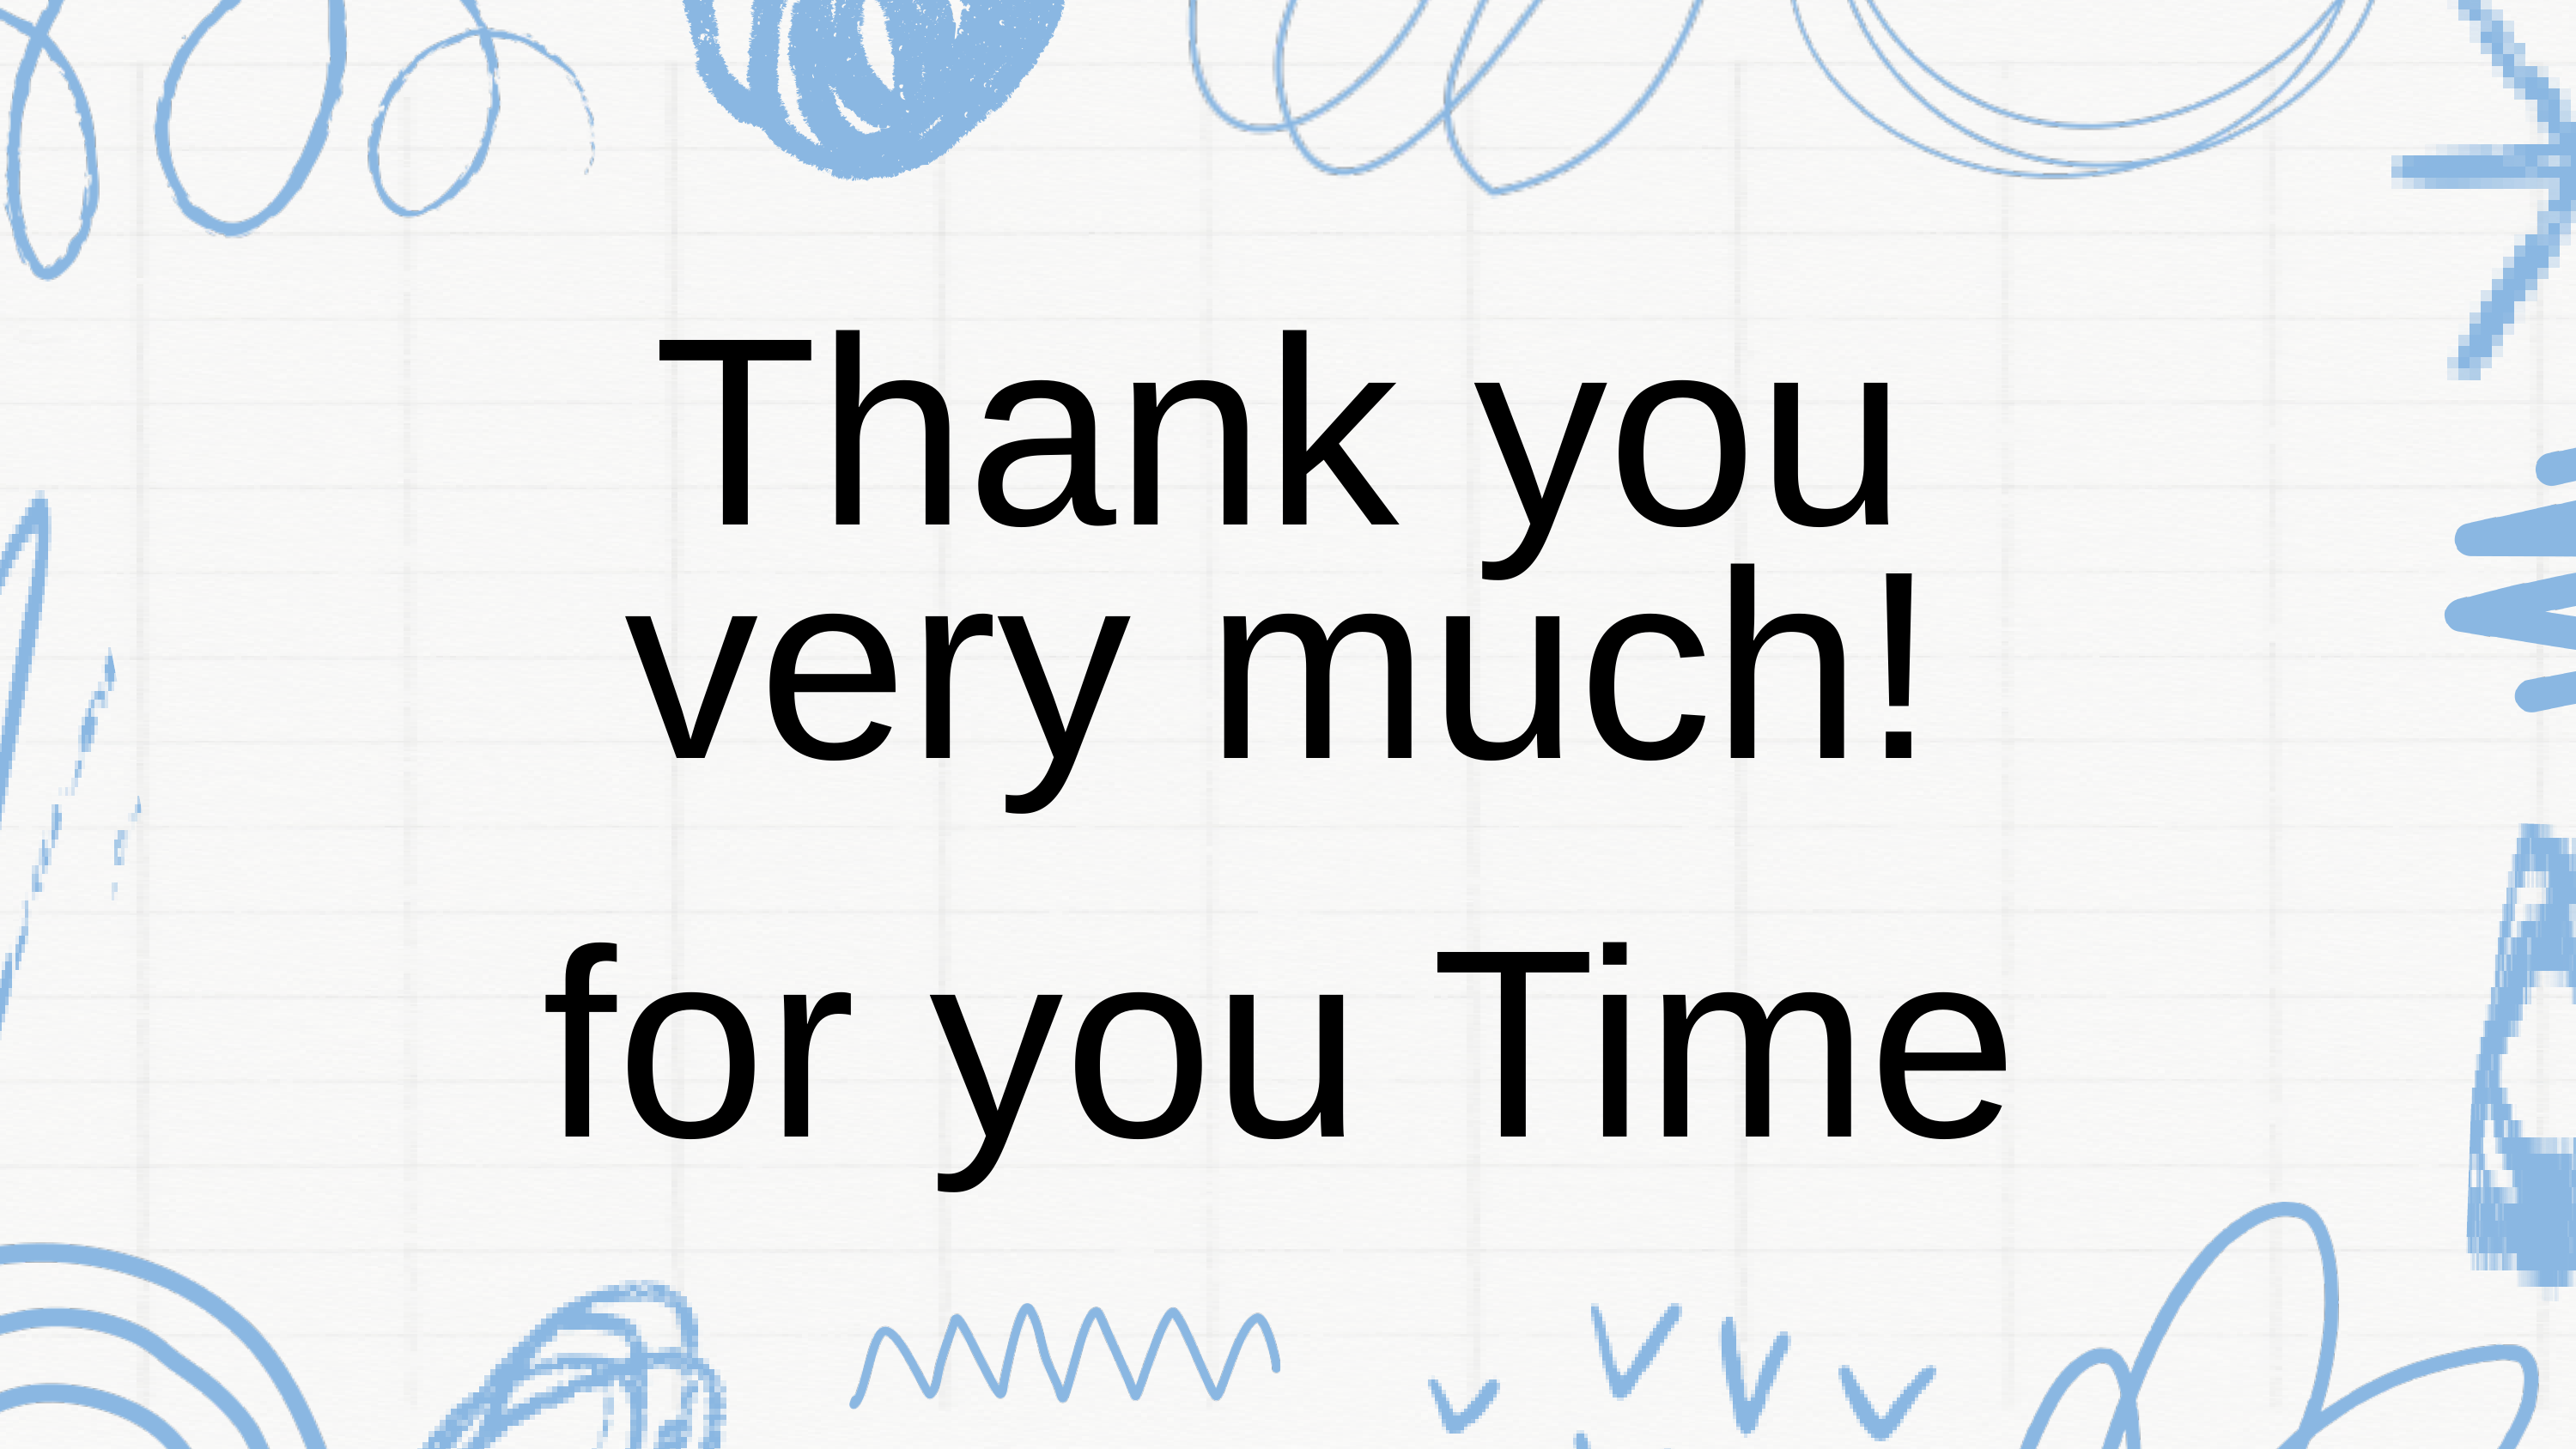

Thank you very much!

for you Time